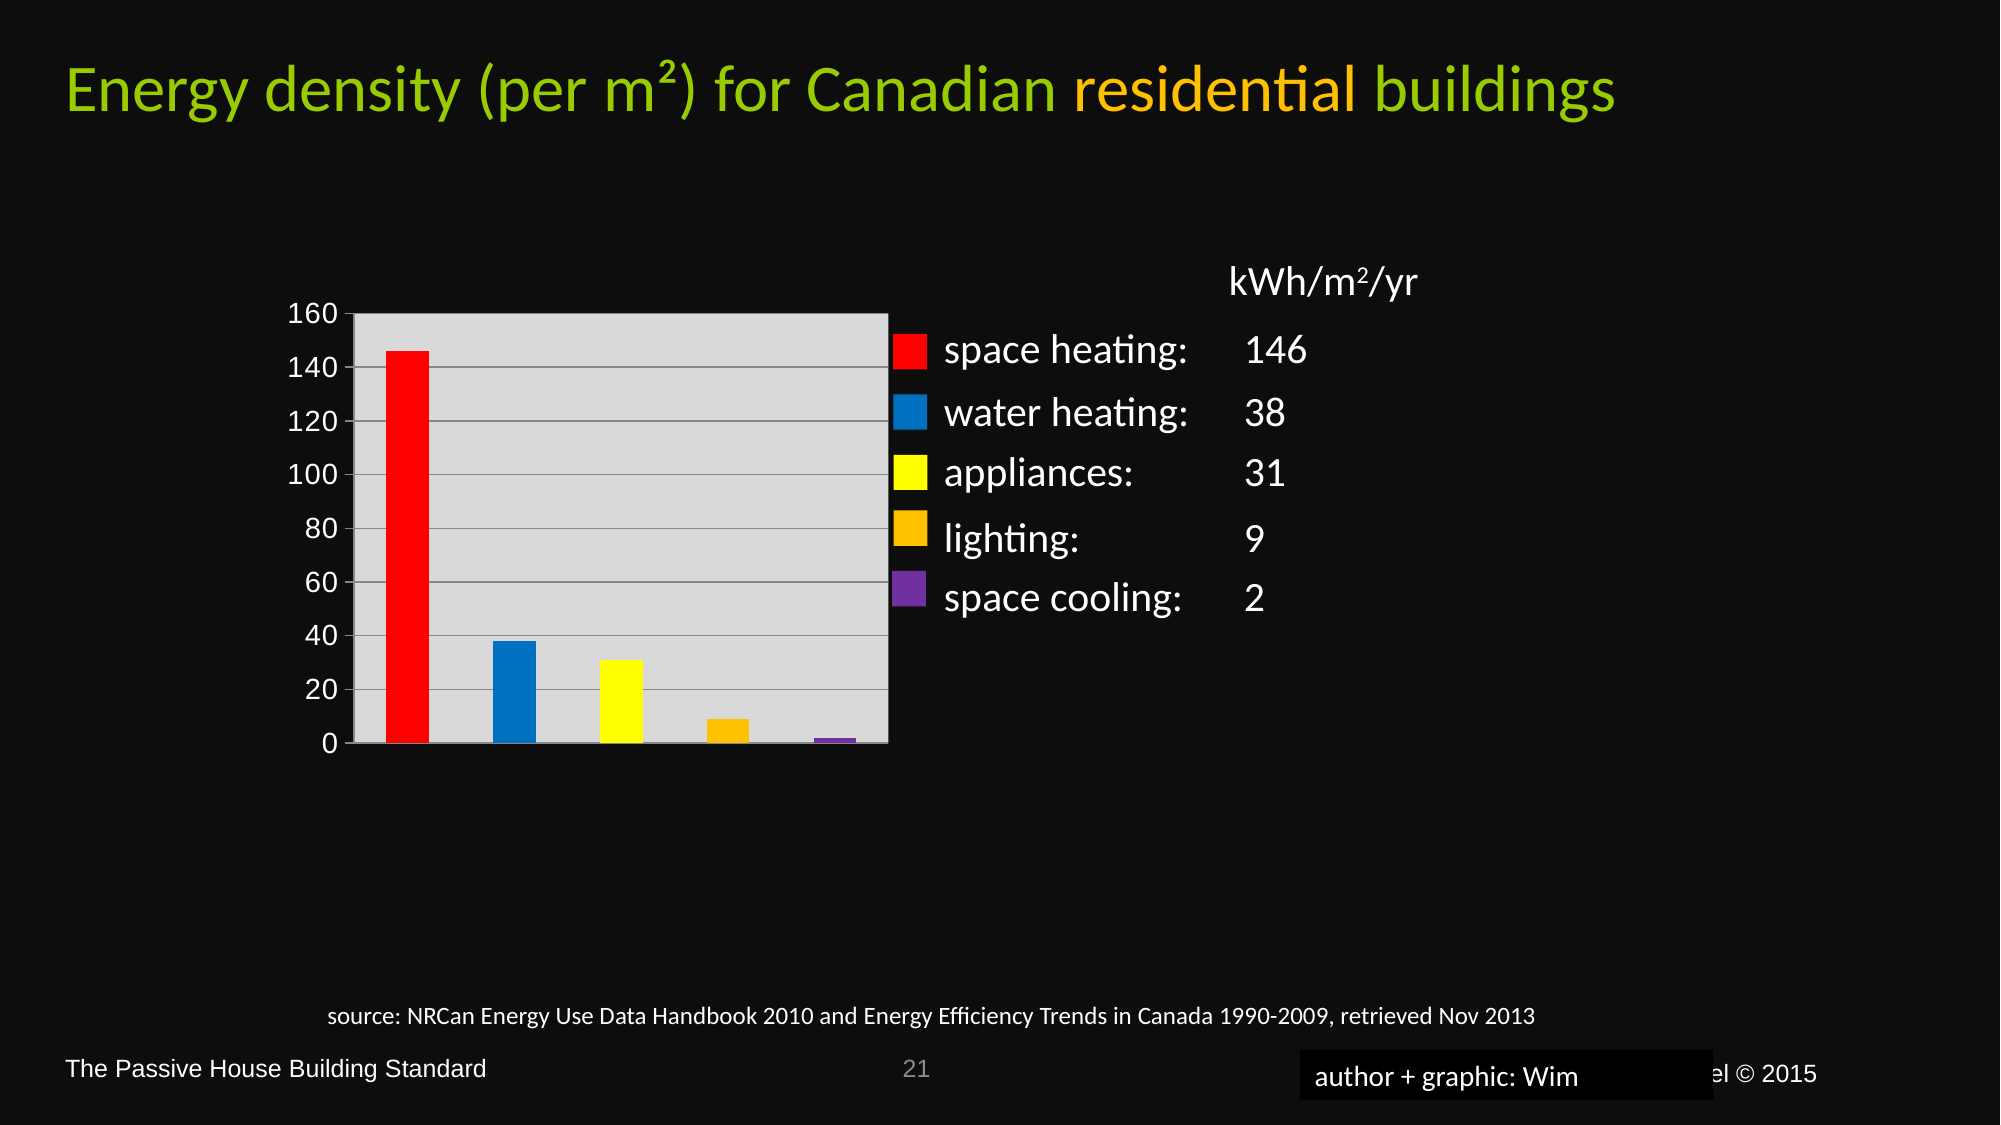

# Energy density (per m²) for Canadian residential buildings
kWh/m2/yr

### Chart

| Category |  |
|---|---|
| space heating: 146 kWh | 146.0 |
| water heating: 38 kWh | 38.0 |
| appliances: 31 kWh | 31.0 |
| lighting: 9 kWh | 9.0 |
| space cooling: 2 kWh | 2.0 |
space heating: 	146

water heating: 	38

appliances:	31

lighting:		9

space cooling:	2

source: NRCan Energy Use Data Handbook 2010 and Energy Efficiency Trends in Canada 1990-2009, retrieved Nov 2013
21
author + graphic: Wim